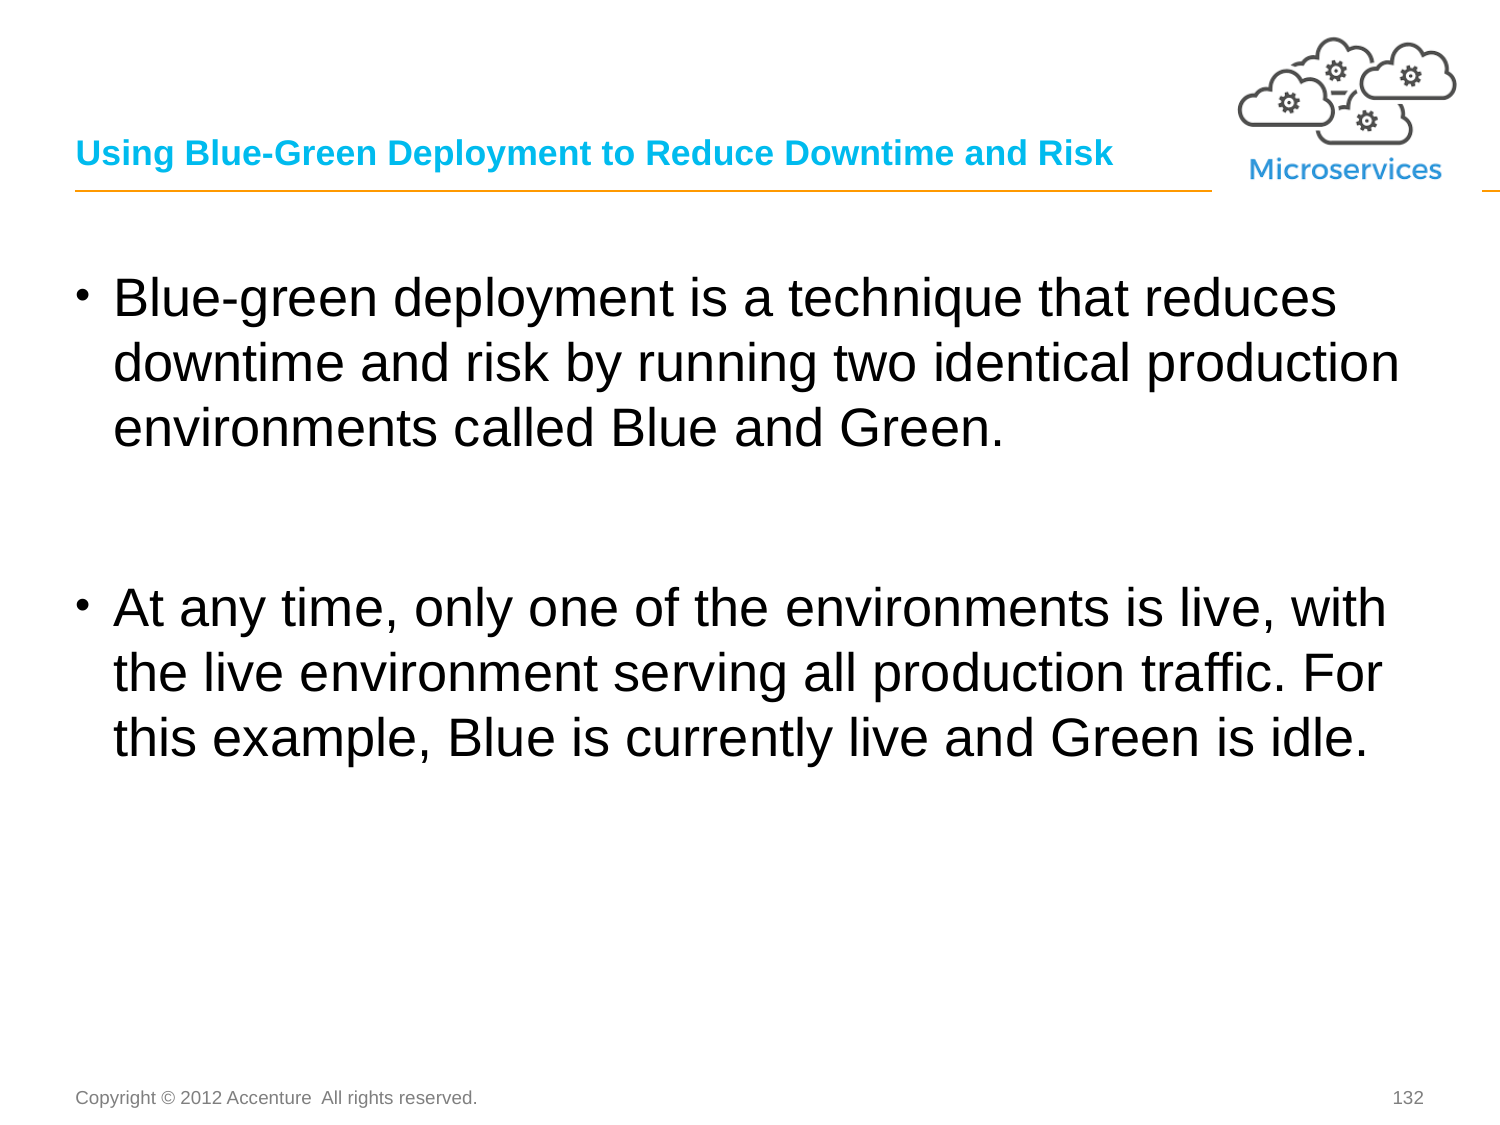

# Using Blue-Green Deployment to Reduce Downtime and Risk
Blue-green deployment is a technique that reduces downtime and risk by running two identical production environments called Blue and Green.

At any time, only one of the environments is live, with the live environment serving all production traffic. For this example, Blue is currently live and Green is idle.